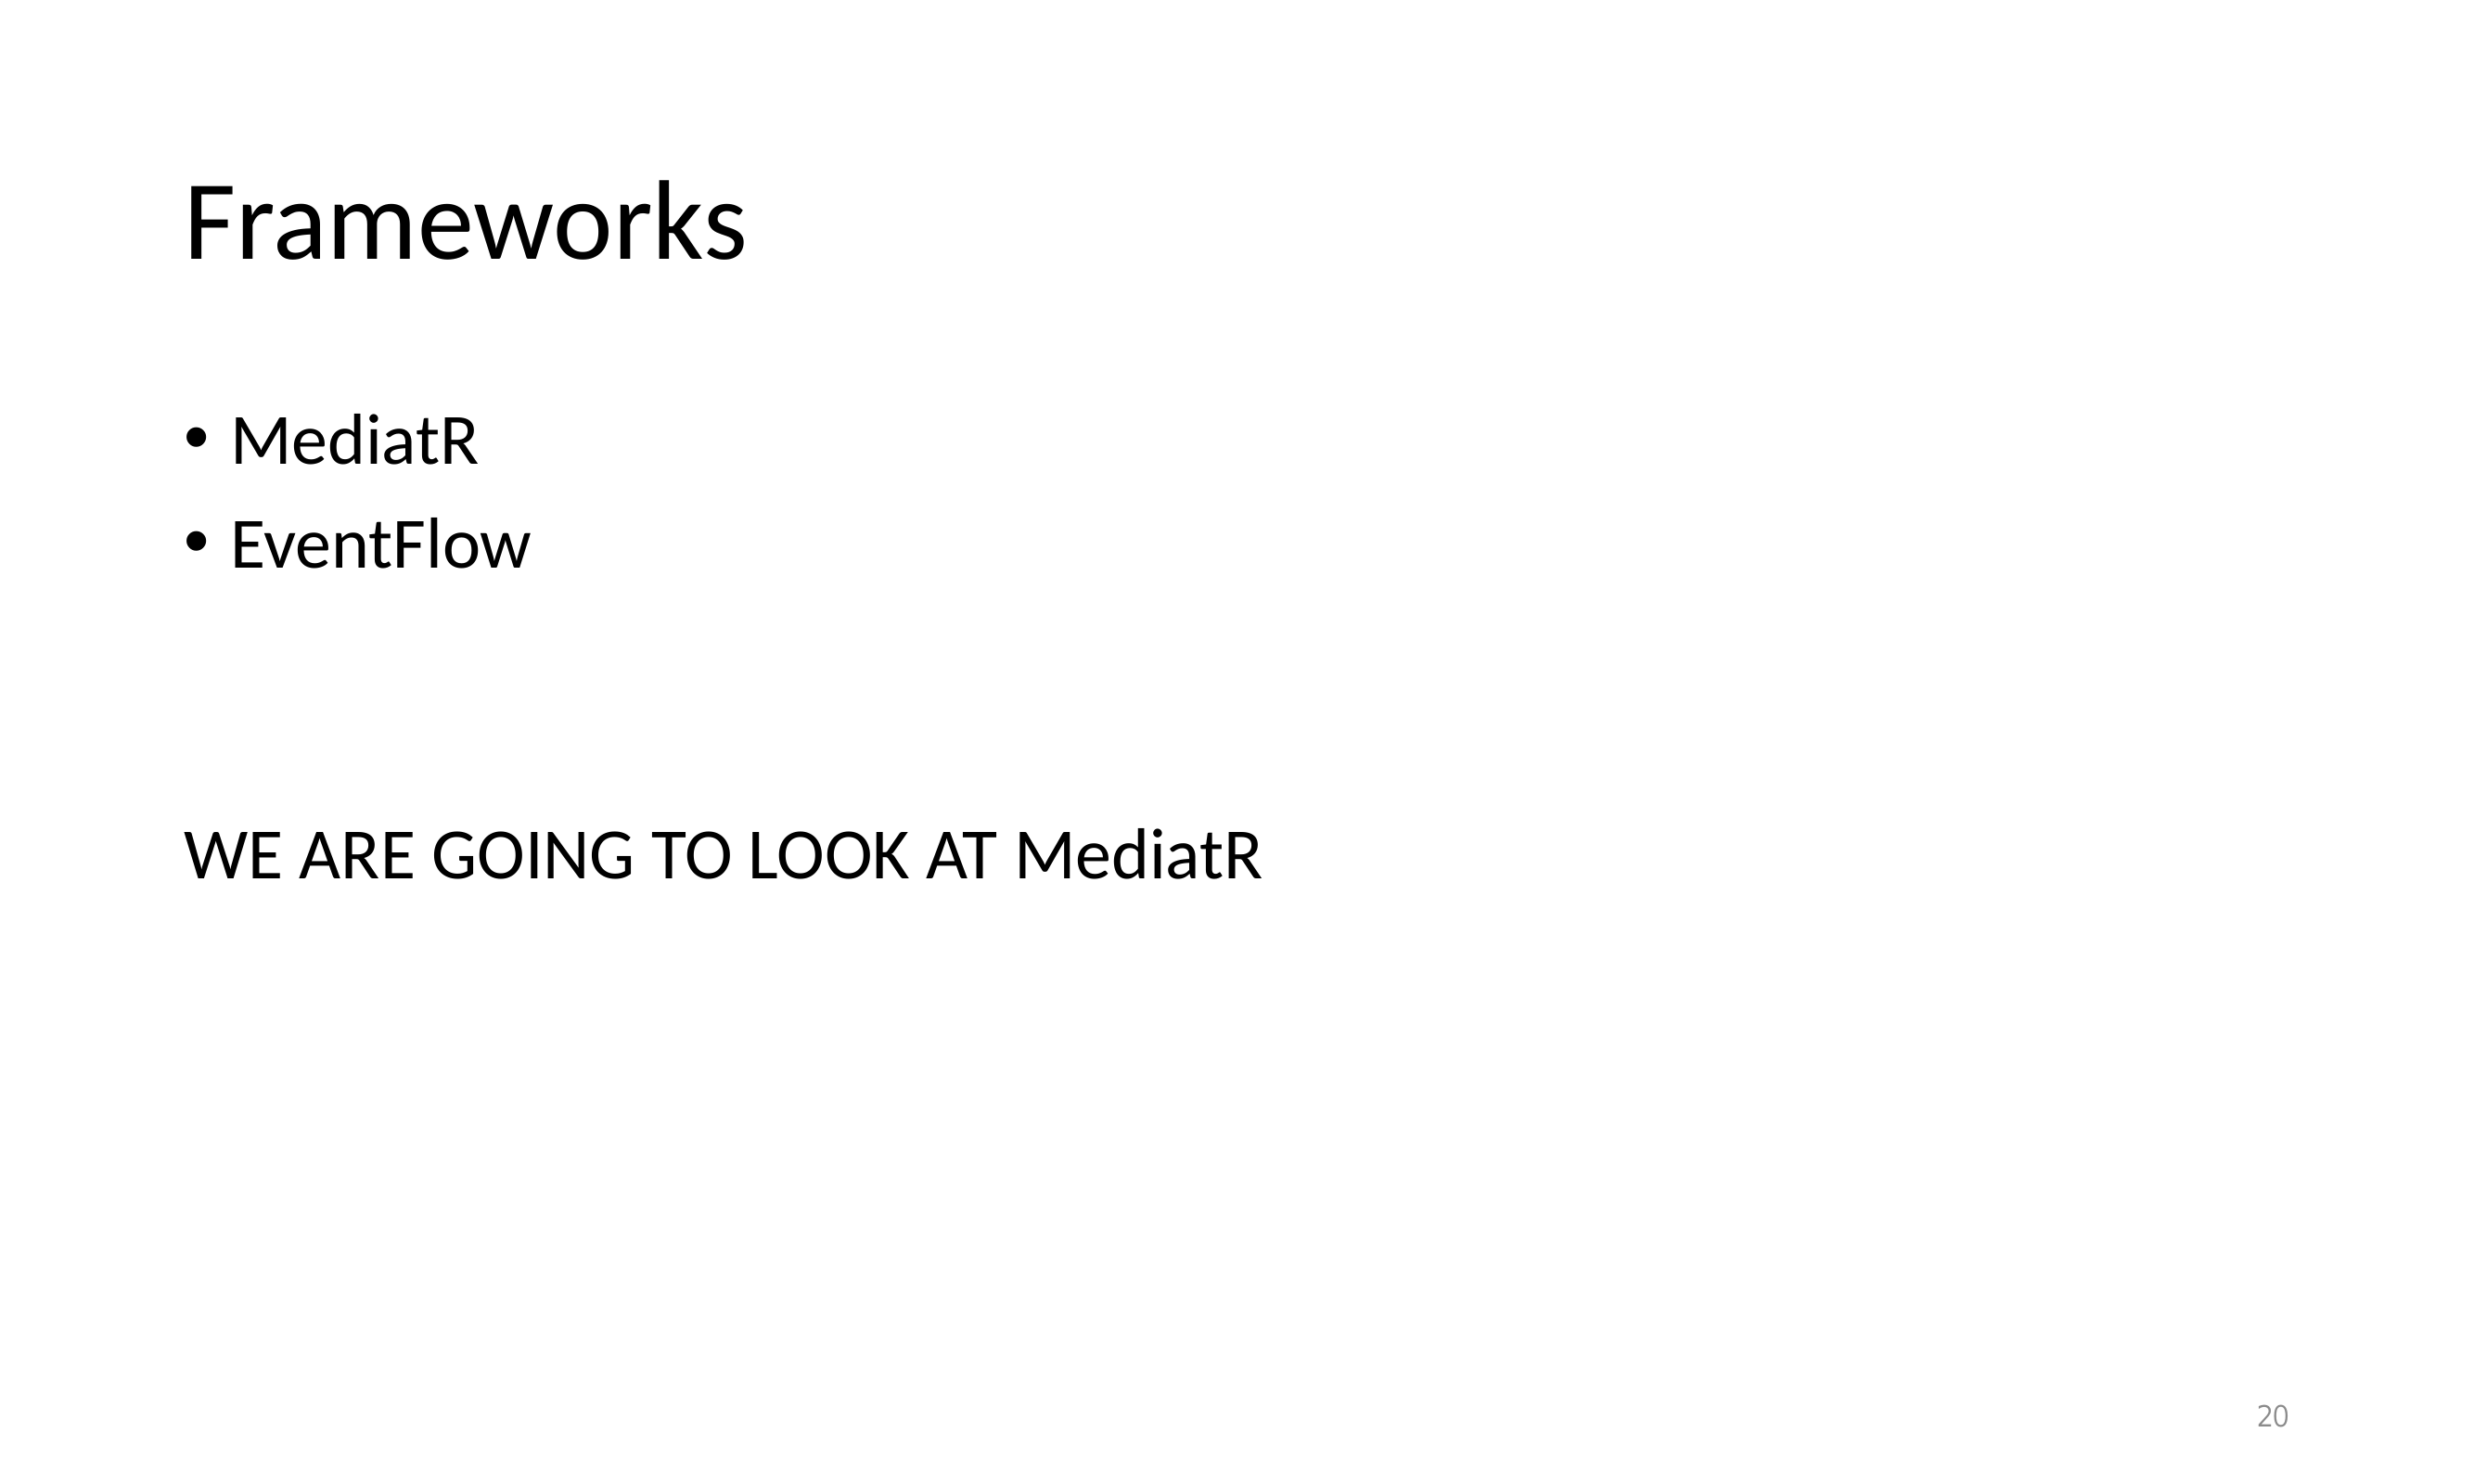

# Frameworks
MediatR
EventFlow

WE ARE GOING TO LOOK AT MediatR
20